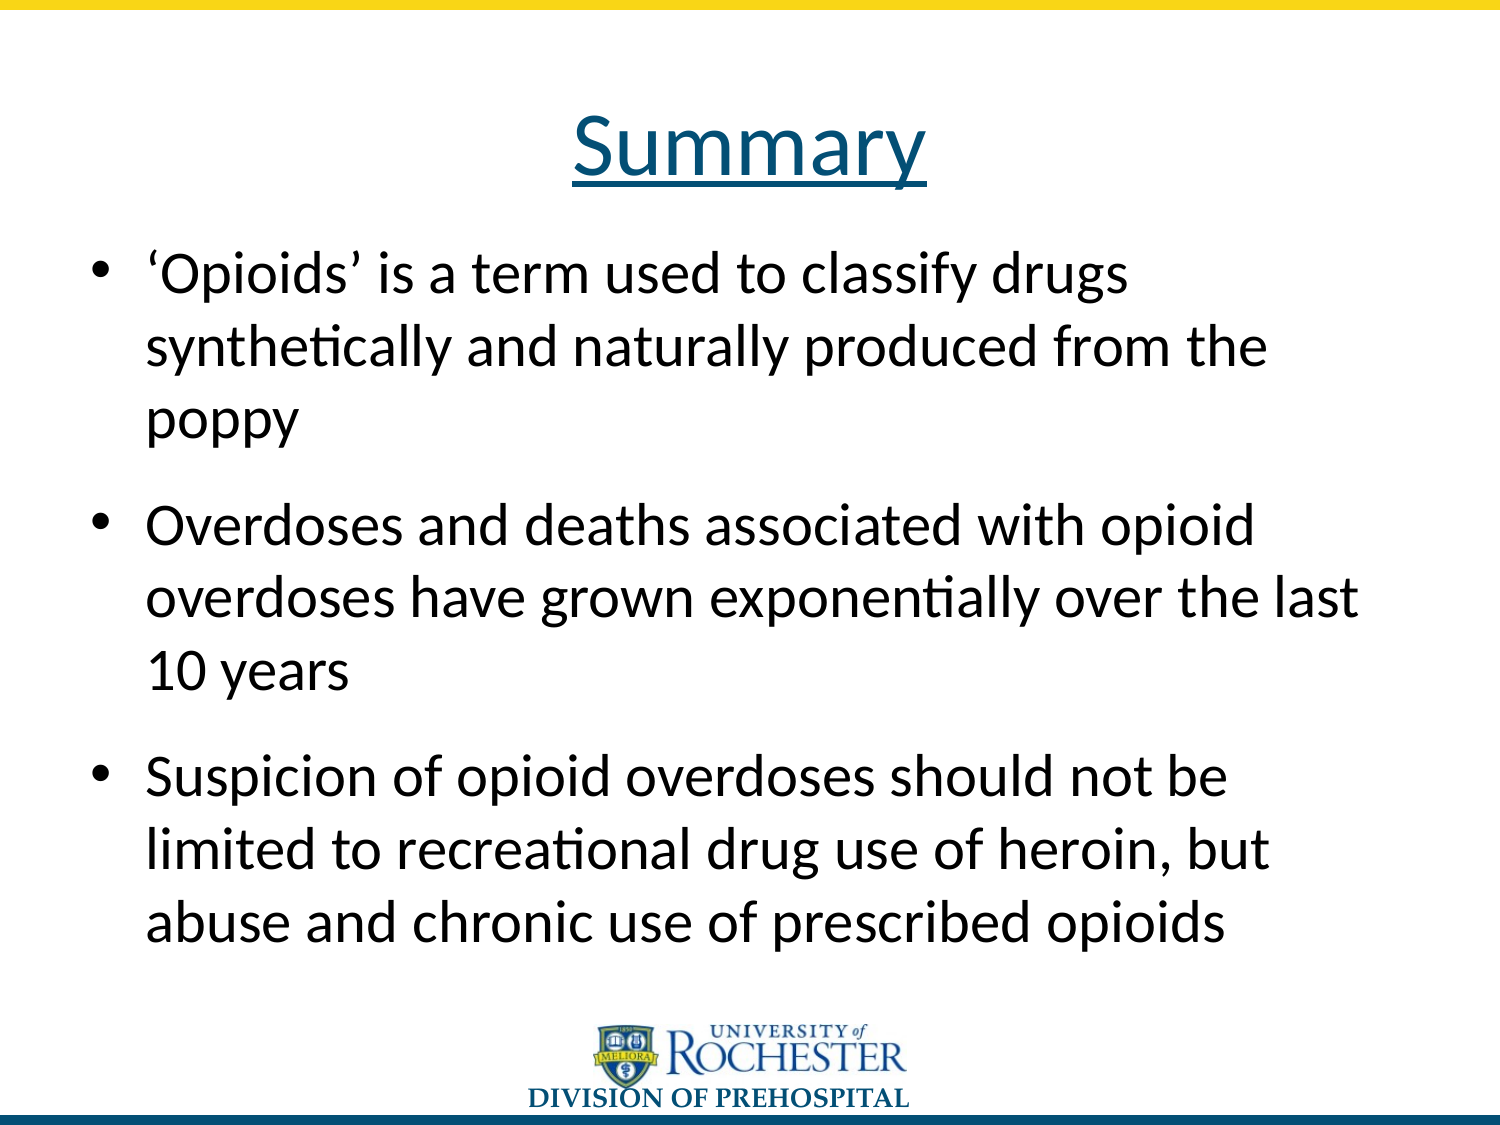

# Summary
‘Opioids’ is a term used to classify drugs synthetically and naturally produced from the poppy

Overdoses and deaths associated with opioid overdoses have grown exponentially over the last 10 years

Suspicion of opioid overdoses should not be limited to recreational drug use of heroin, but abuse and chronic use of prescribed opioids